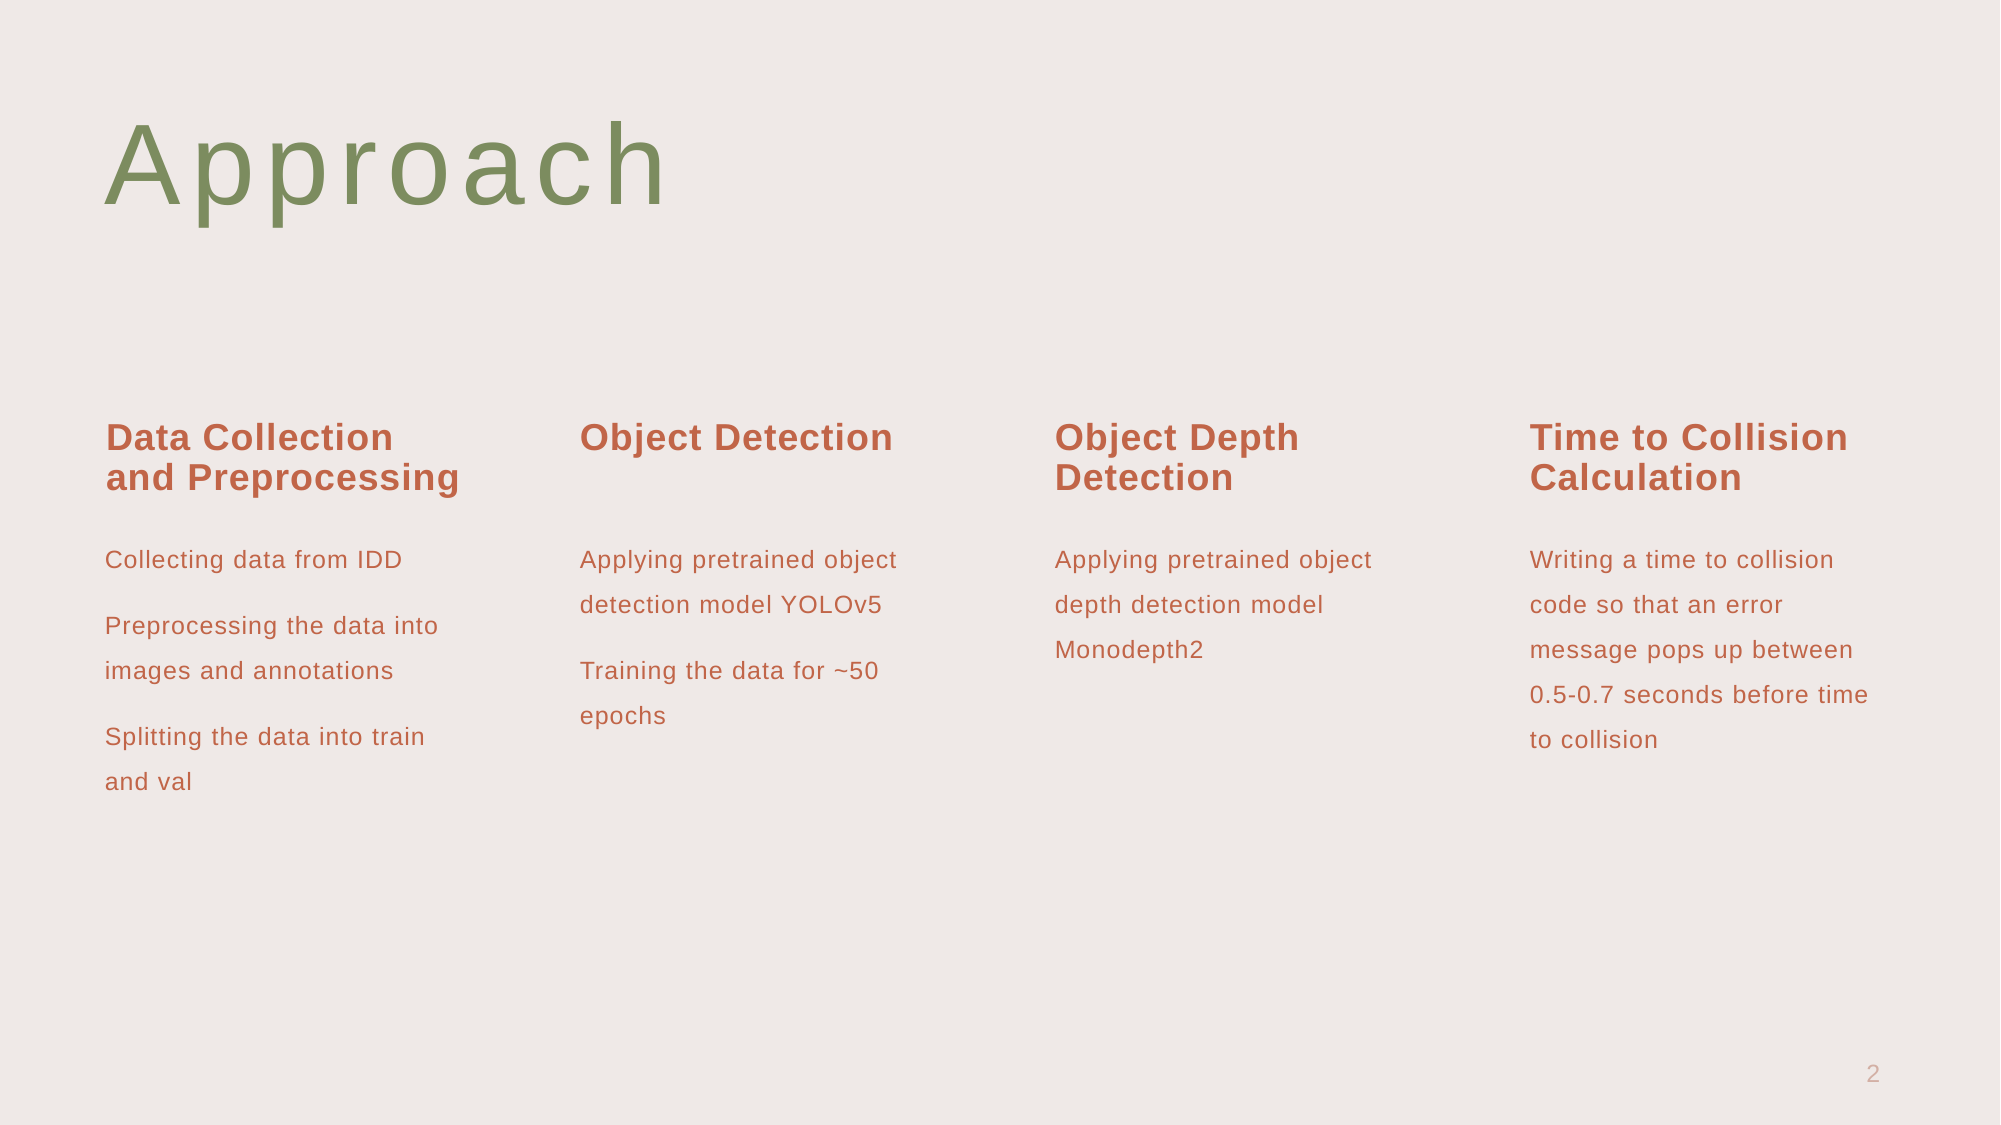

# Approach
Data Collection and Preprocessing
Object Detection

Object Depth Detection
Time to Collision Calculation
Collecting data from IDD
Preprocessing the data into images and annotations
Splitting the data into train and val
Applying pretrained object detection model YOLOv5
Training the data for ~50 epochs

Applying pretrained object depth detection model Monodepth2
Writing a time to collision code so that an error message pops up between 0.5-0.7 seconds before time to collision

2